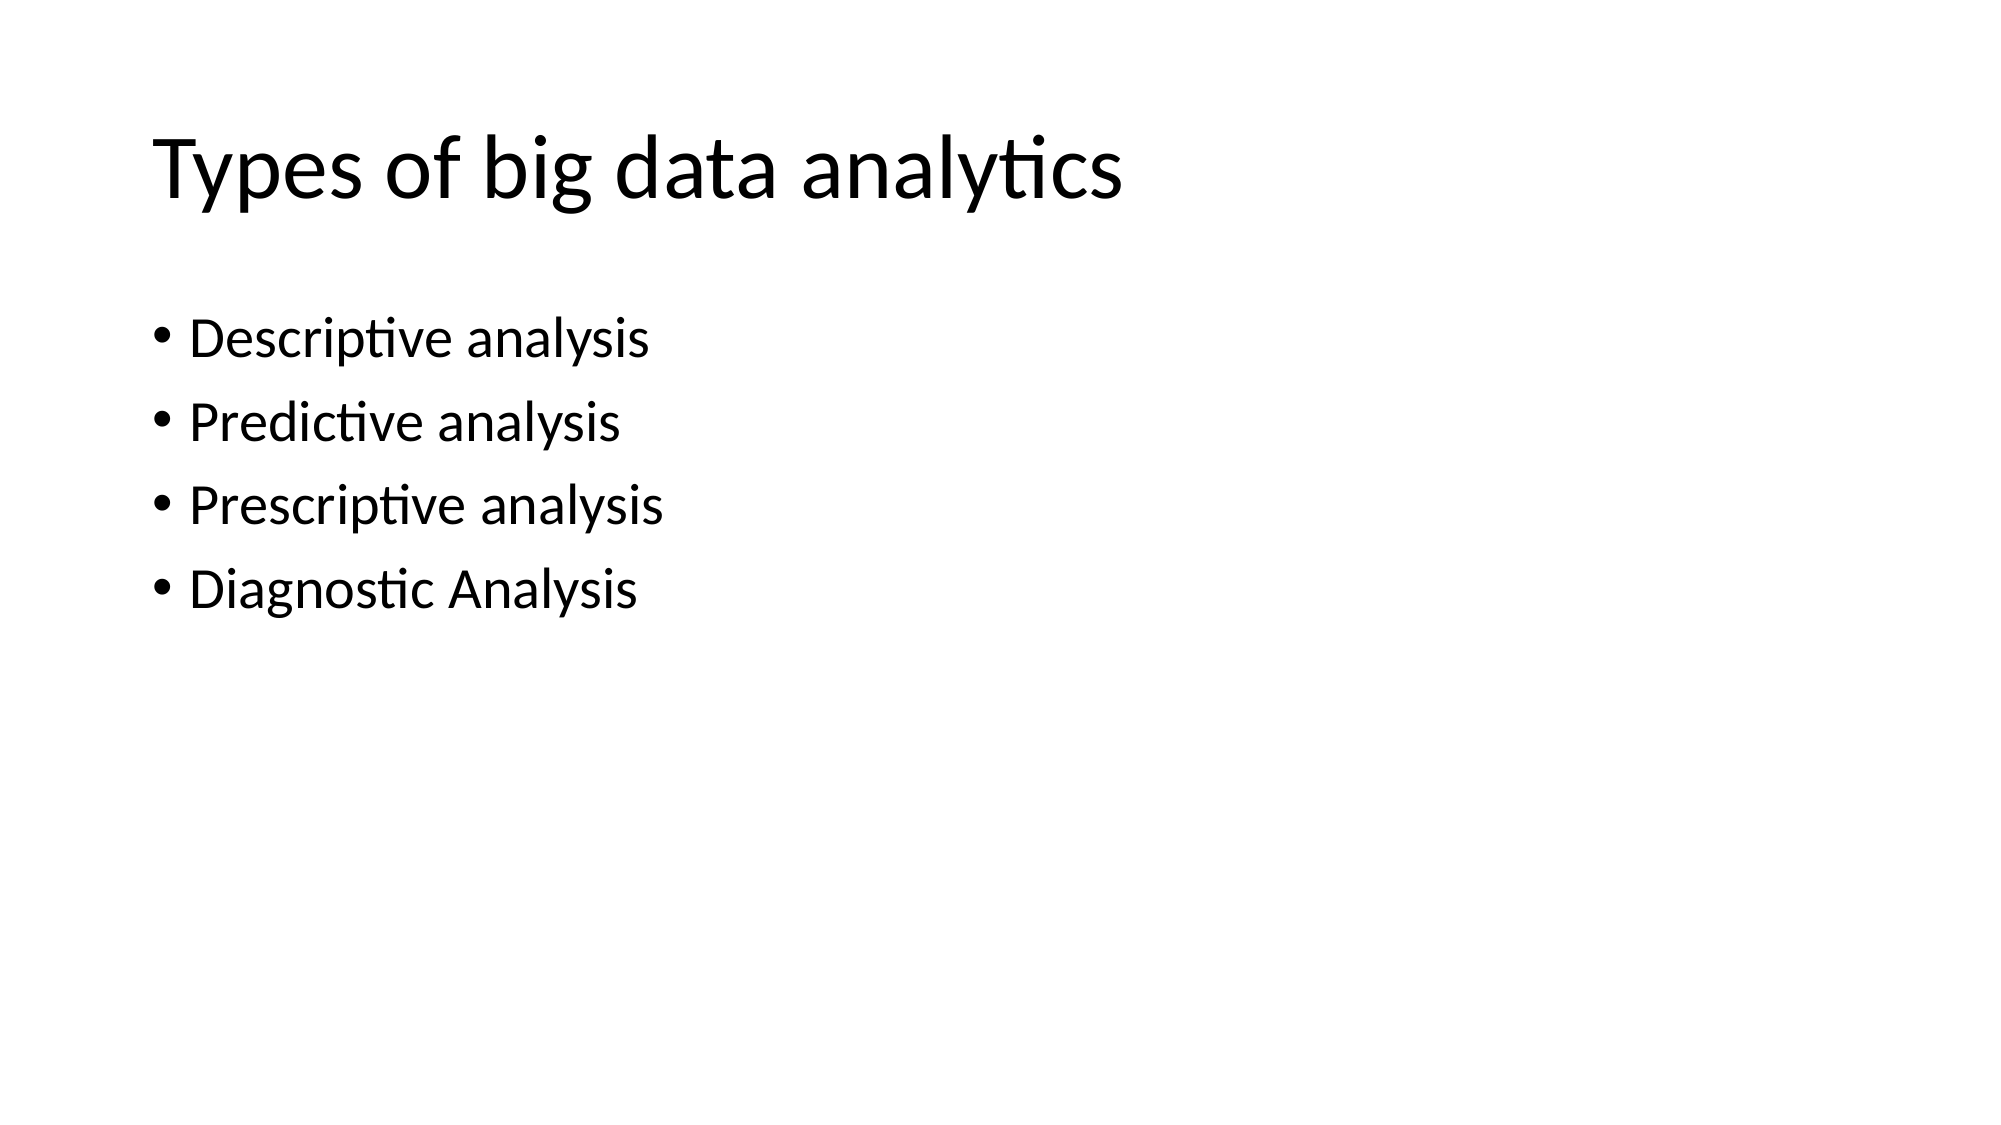

# Types of big data analytics
Descriptive analysis
Predictive analysis
Prescriptive analysis
Diagnostic Analysis